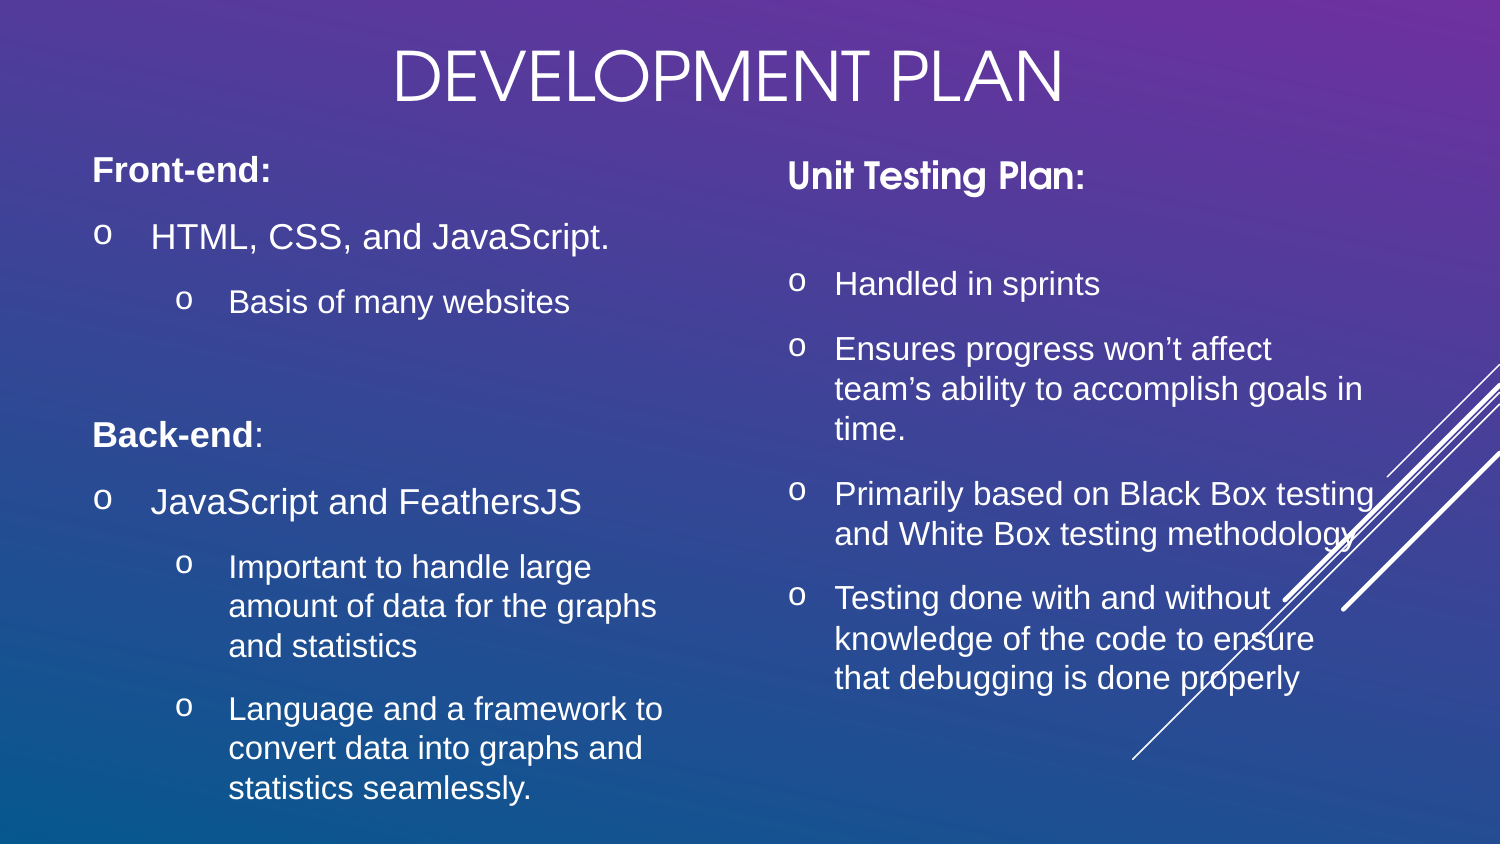

# Development Plan
Front-end:
HTML, CSS, and JavaScript.
Basis of many websites

Back-end:
JavaScript and FeathersJS
Important to handle large amount of data for the graphs and statistics
Language and a framework to convert data into graphs and statistics seamlessly.
Unit Testing Plan:
Handled in sprints
Ensures progress won’t affect team’s ability to accomplish goals in time.
Primarily based on Black Box testing and White Box testing methodology
Testing done with and without knowledge of the code to ensure that debugging is done properly